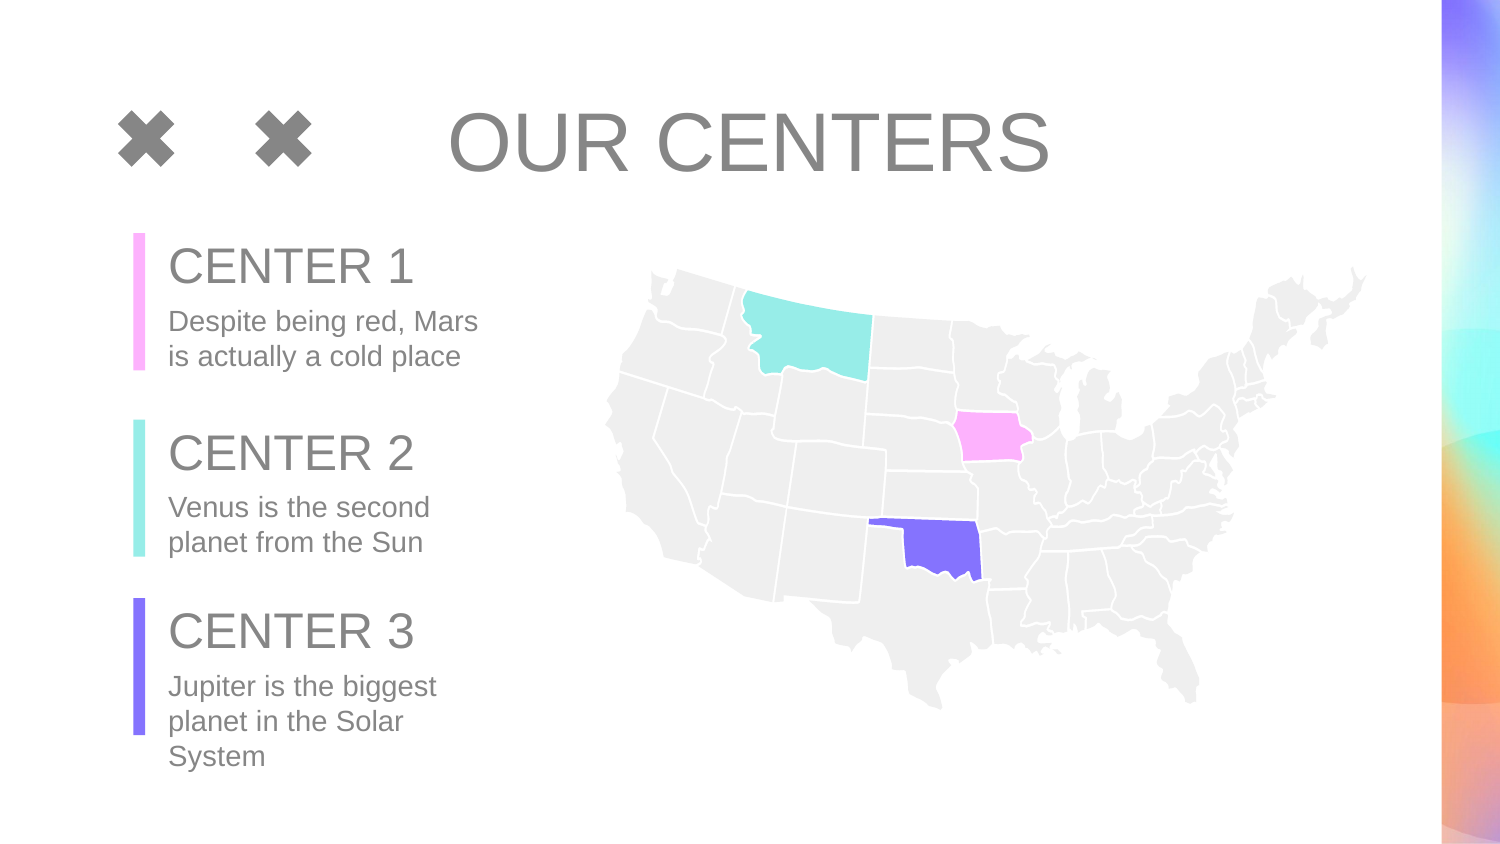

# OUR CENTERS

CENTER 1

Despite being red, Mars is actually a cold place
CENTER 2

Venus is the second planet from the Sun
CENTER 3

Jupiter is the biggest planet in the Solar System